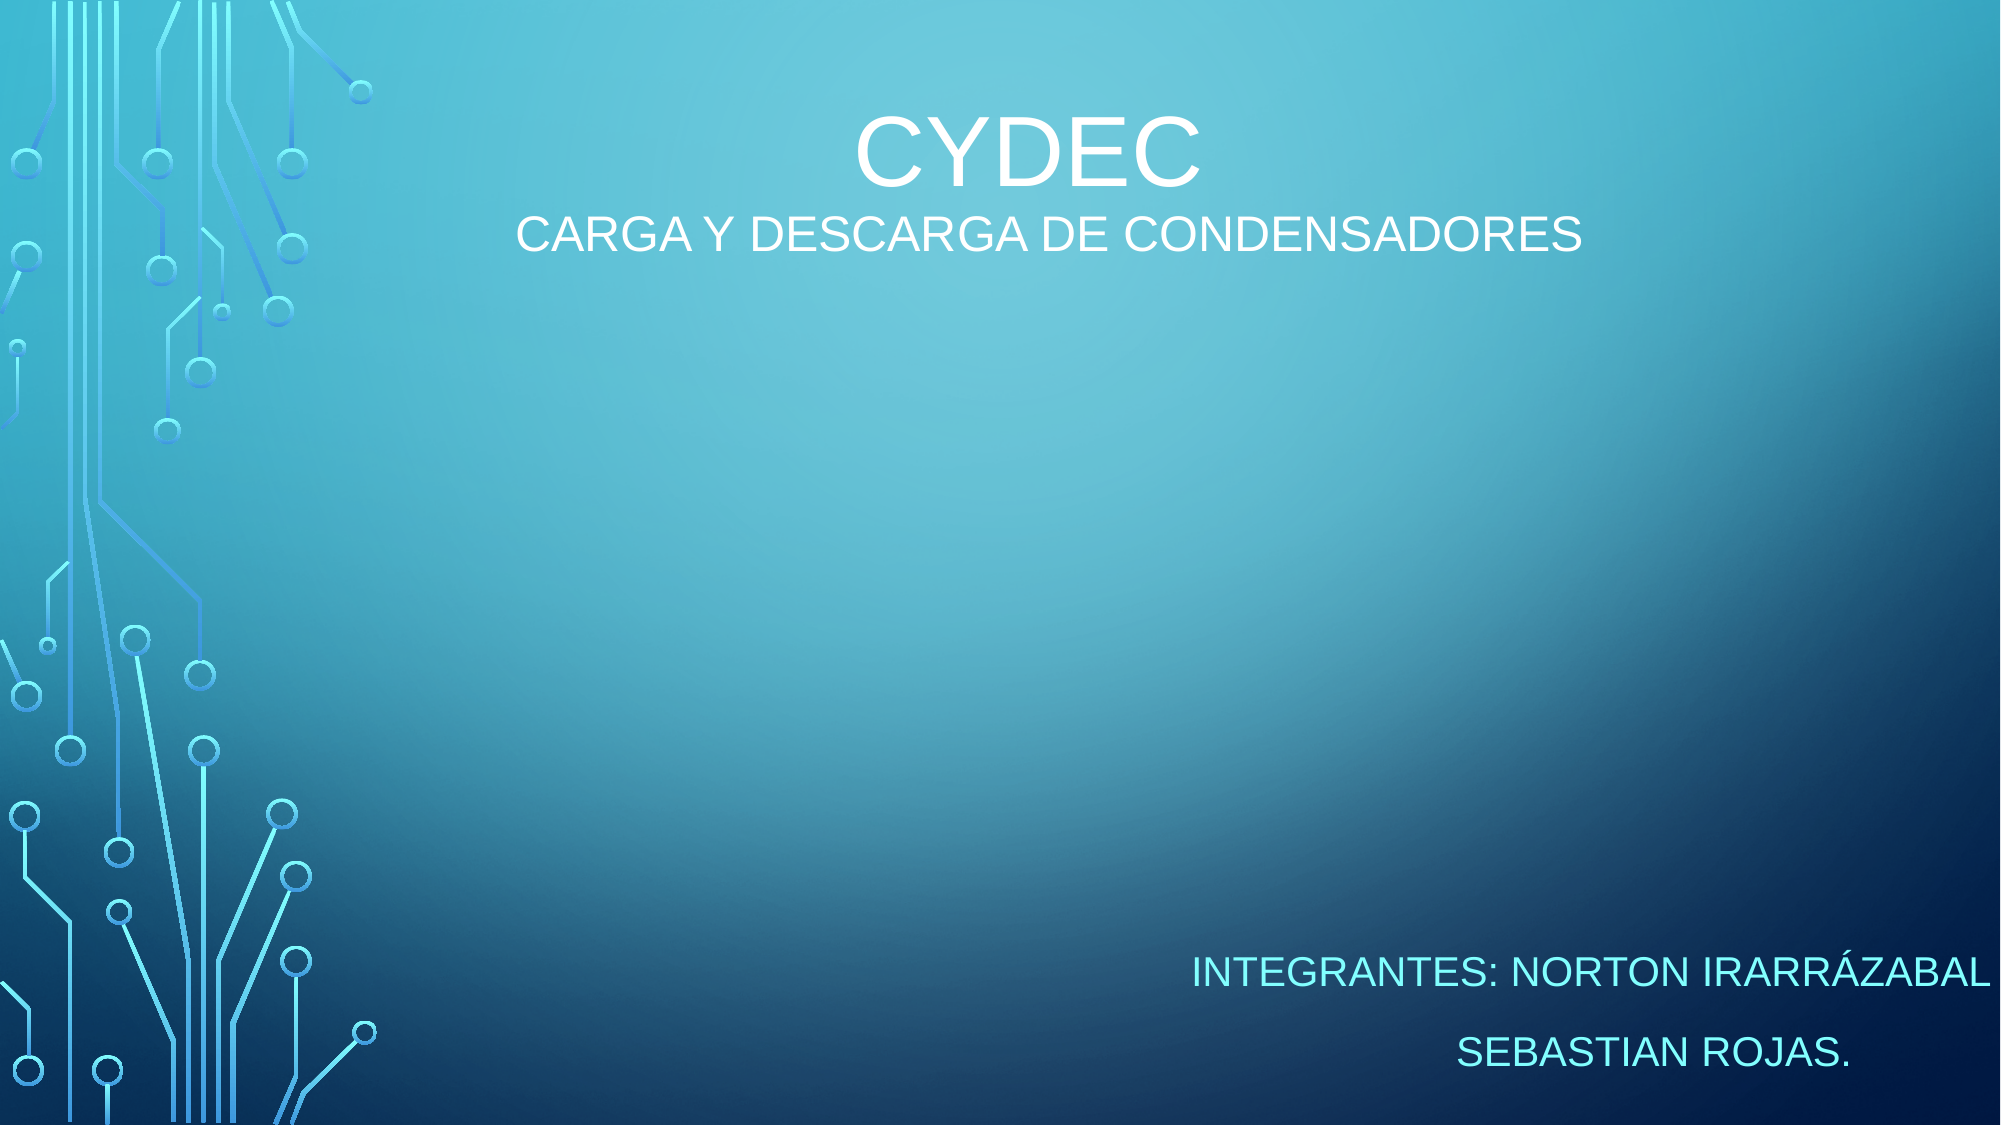

# CYdEC Carga y descarga de condensadores
Integrantes: Norton Irarrázabal C.
	          SebasTian ROJAS.